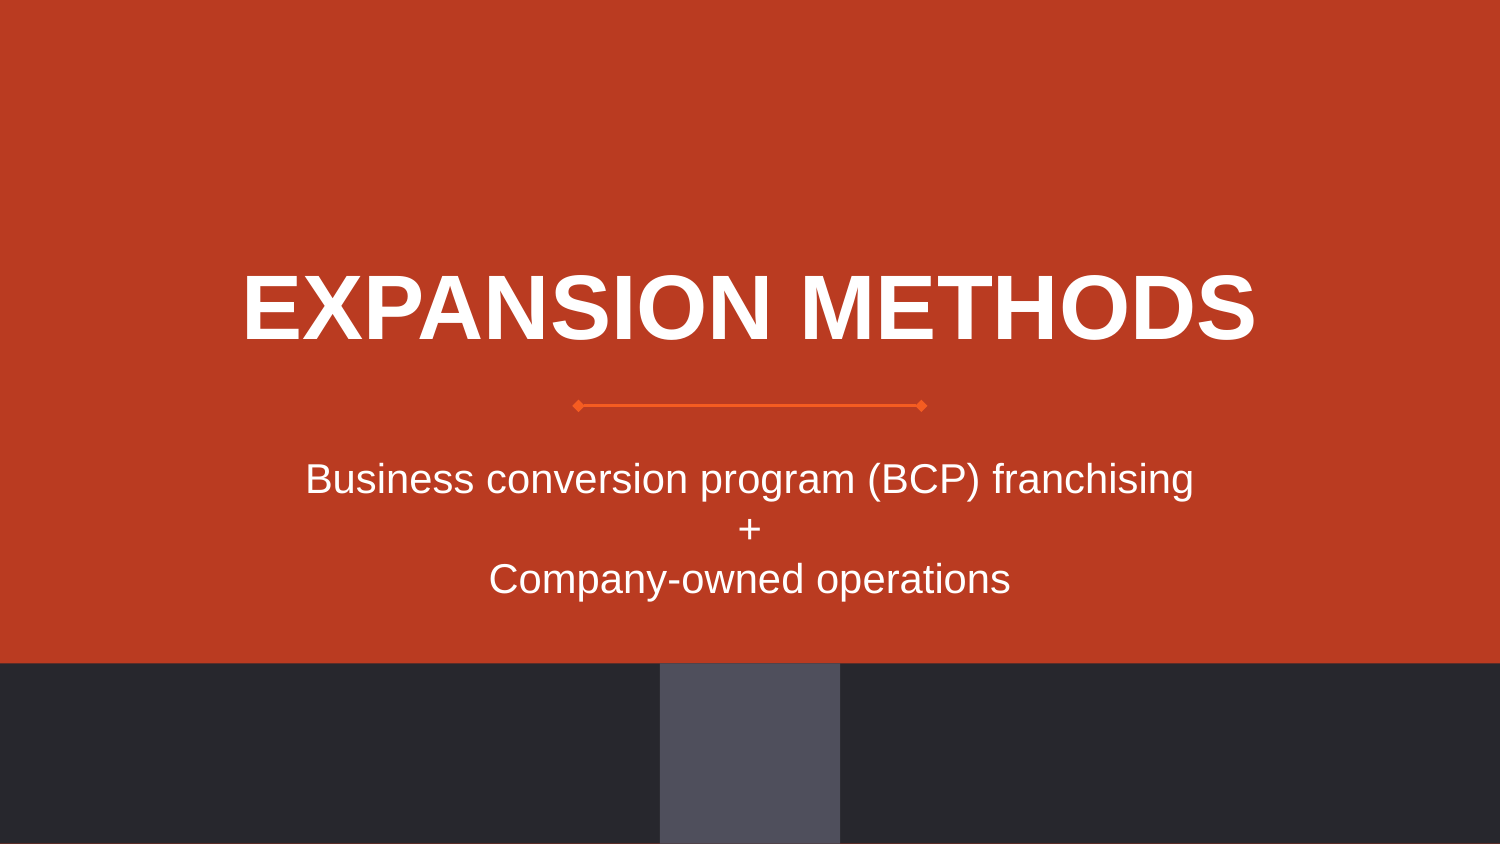

# EXPANSION METHODS
Business conversion program (BCP) franchising
+
Company-owned operations